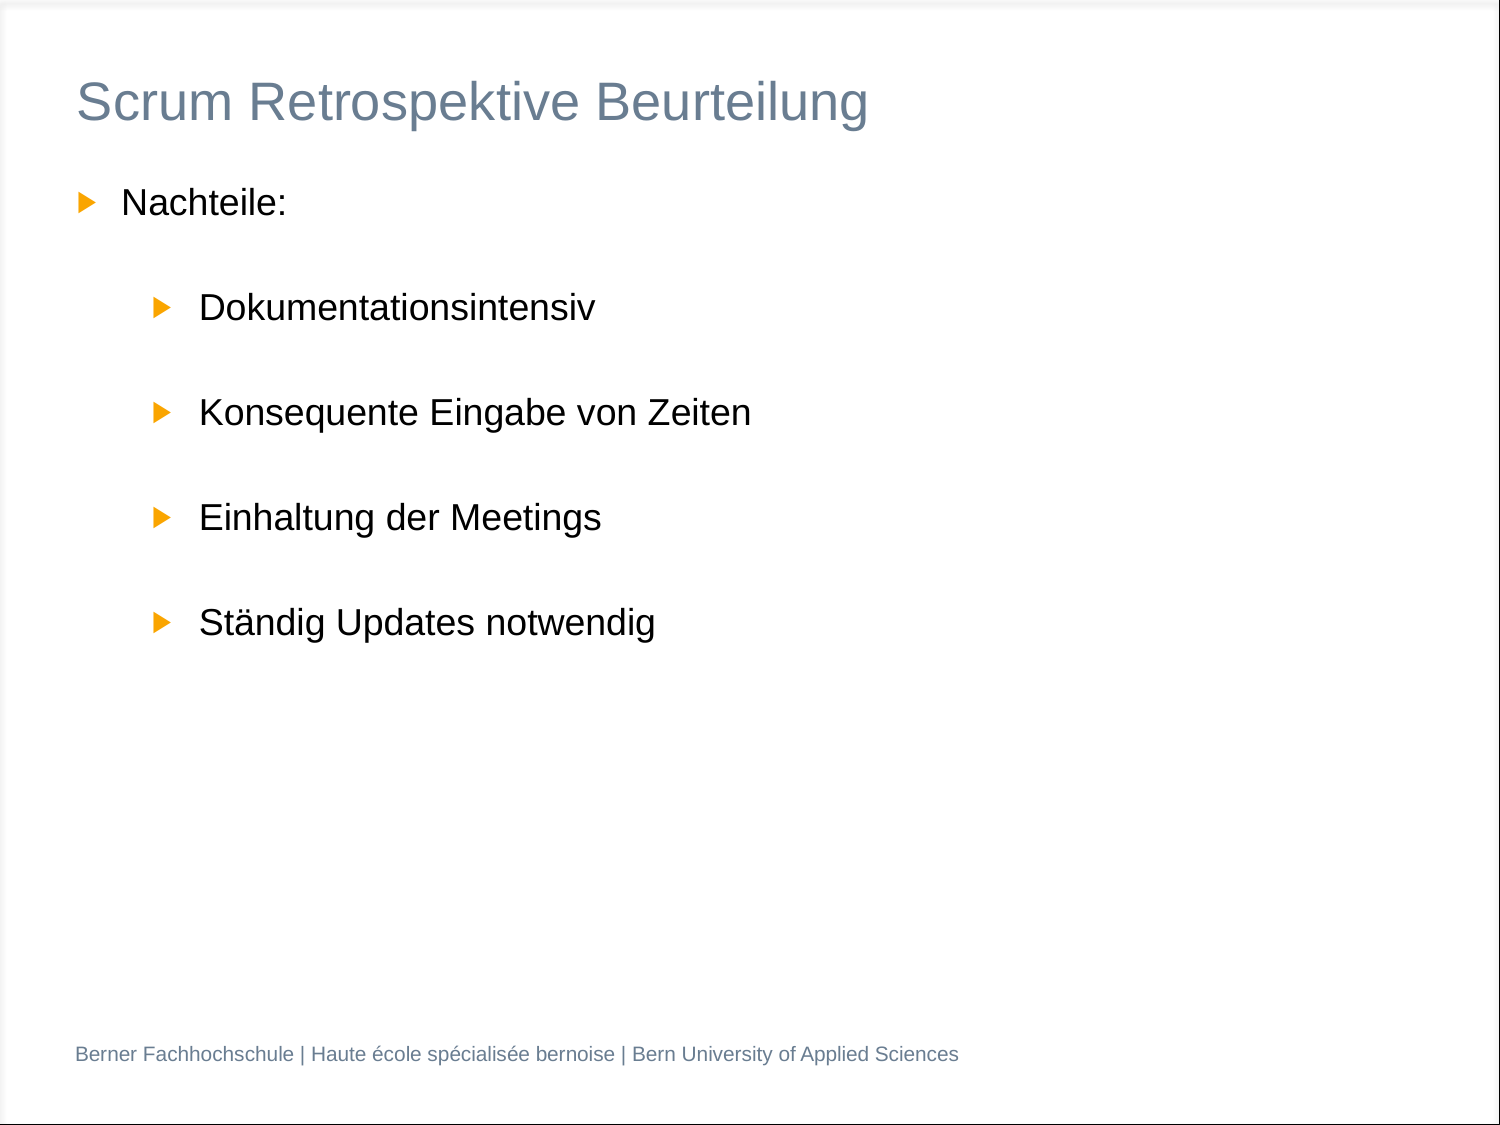

# Scrum Retrospektive Beurteilung
Nachteile:

Dokumentationsintensiv

Konsequente Eingabe von Zeiten

Einhaltung der Meetings

Ständig Updates notwendig